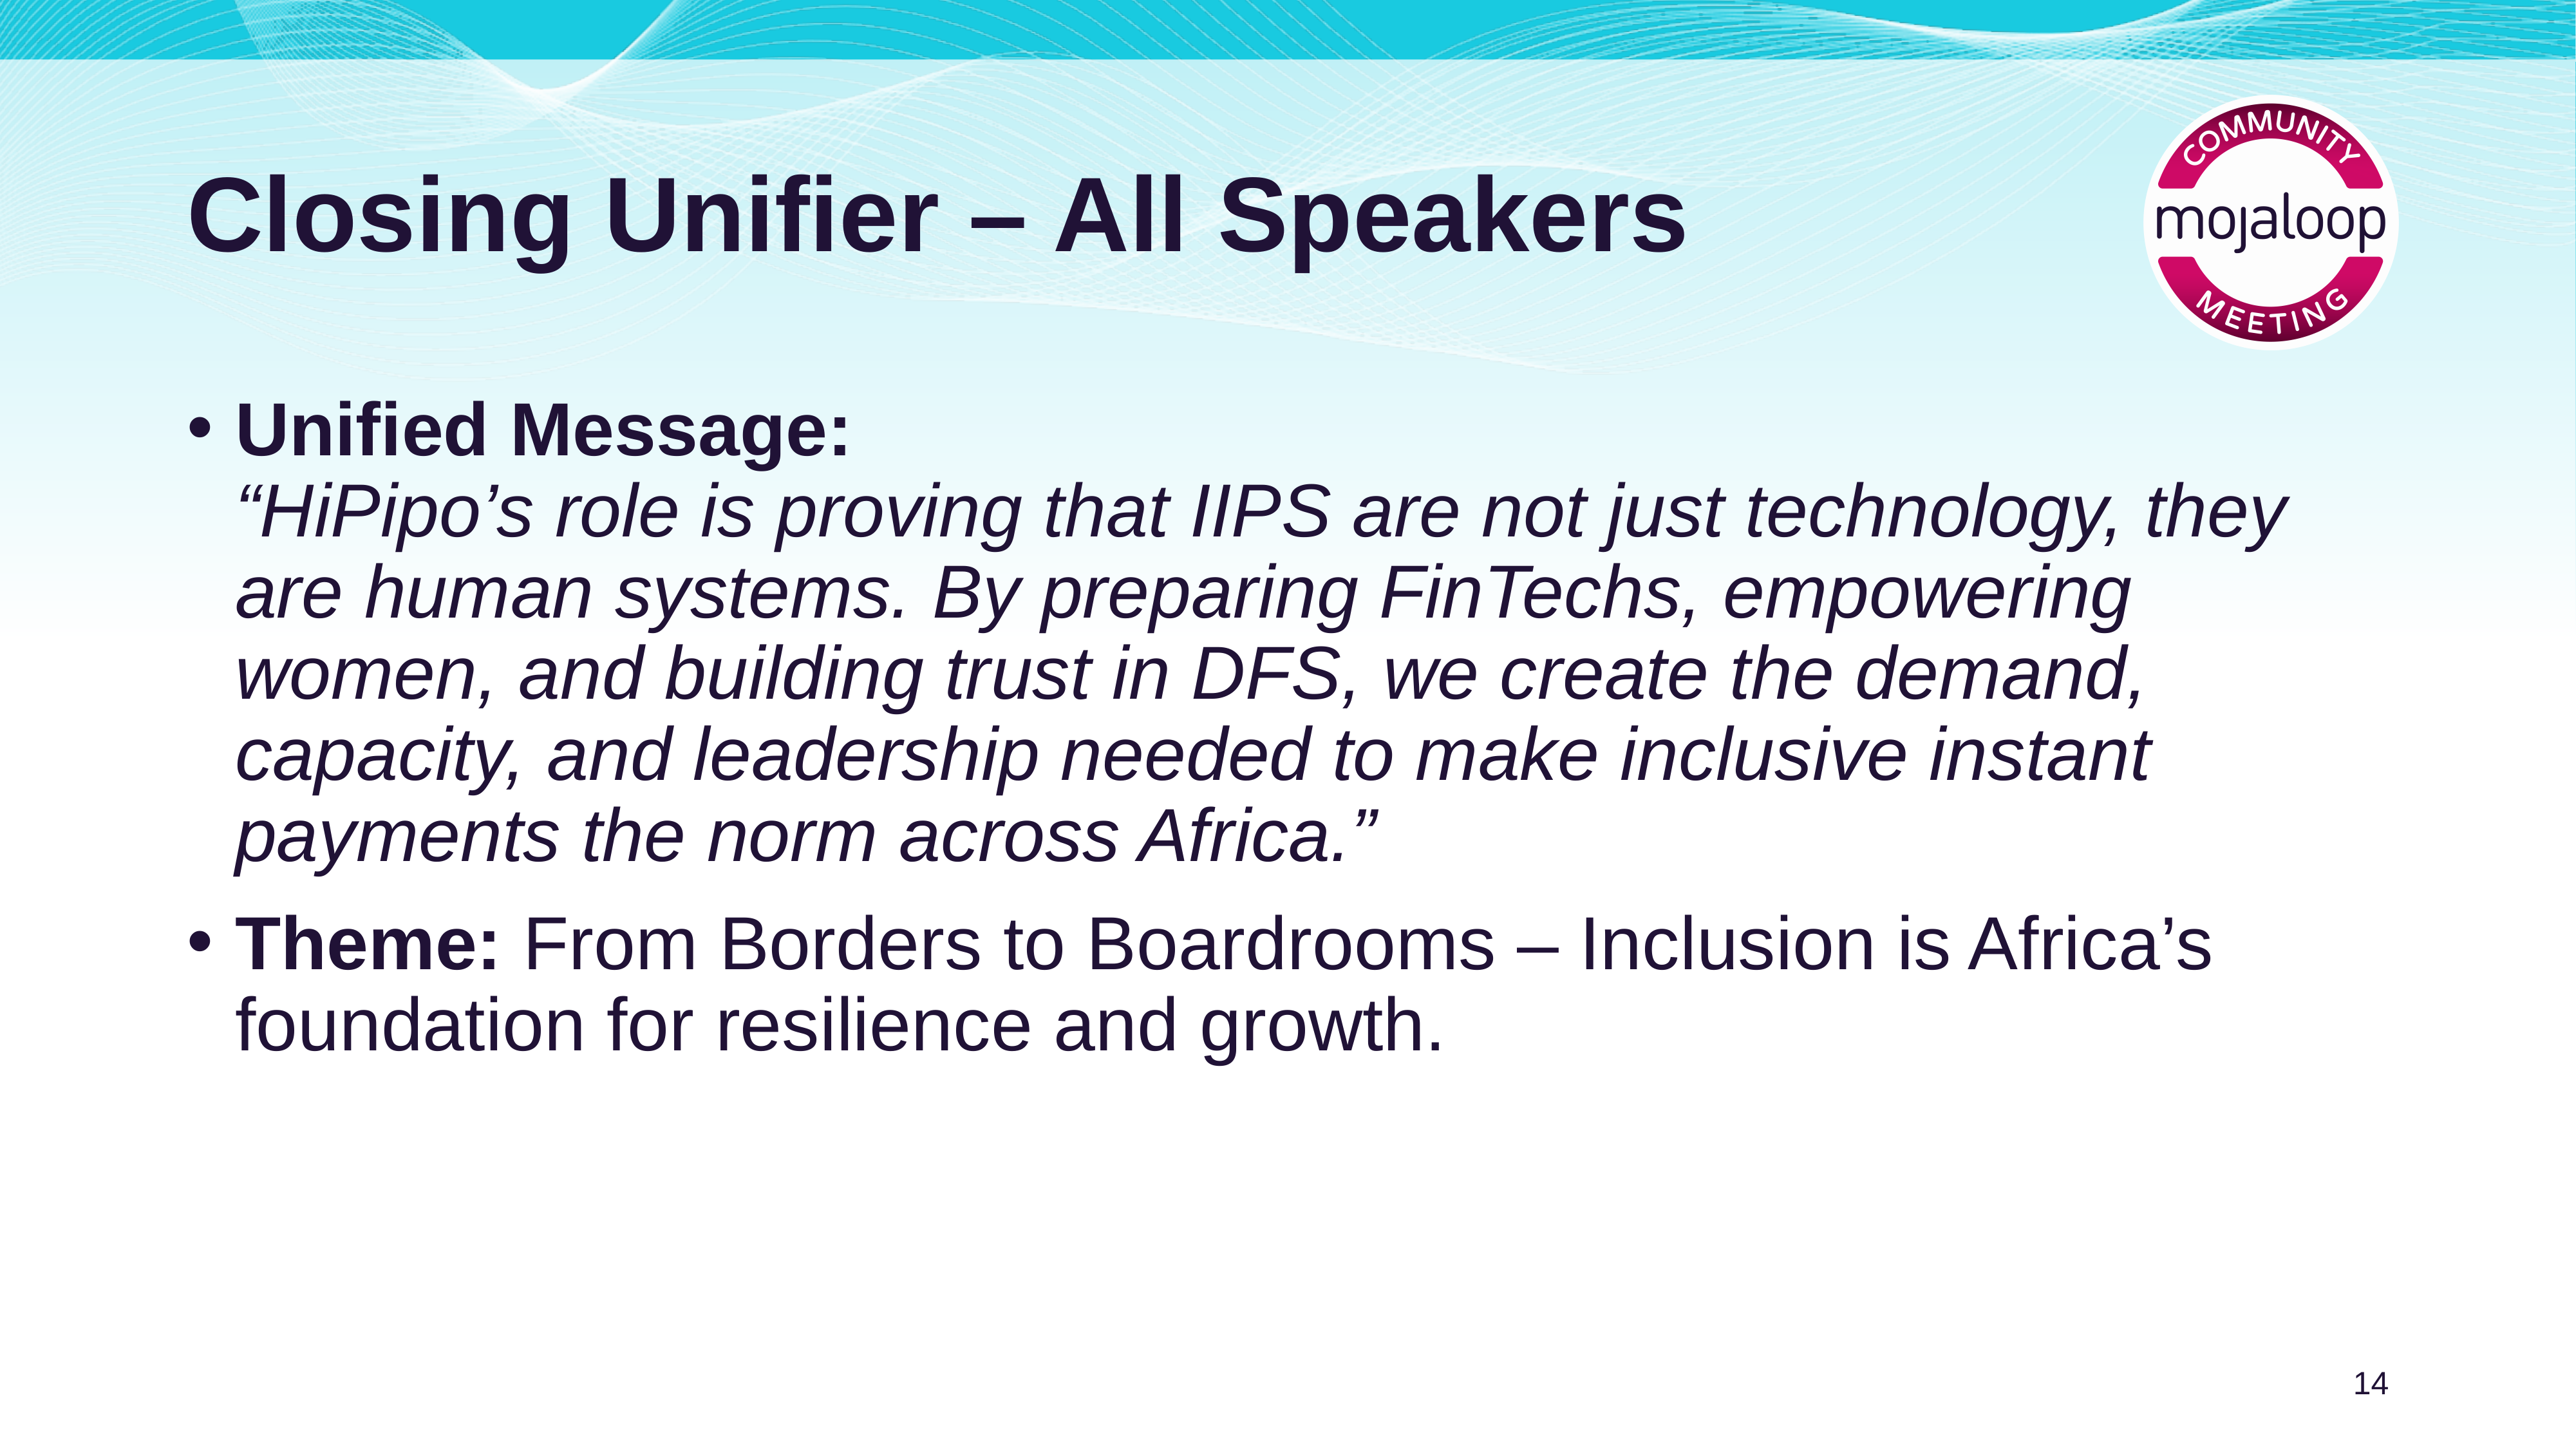

# Closing Unifier – All Speakers
Unified Message:
“HiPipo’s role is proving that IIPS are not just technology, they are human systems. By preparing FinTechs, empowering women, and building trust in DFS, we create the demand, capacity, and leadership needed to make inclusive instant payments the norm across Africa.”
Theme: From Borders to Boardrooms – Inclusion is Africa’s foundation for resilience and growth.

14